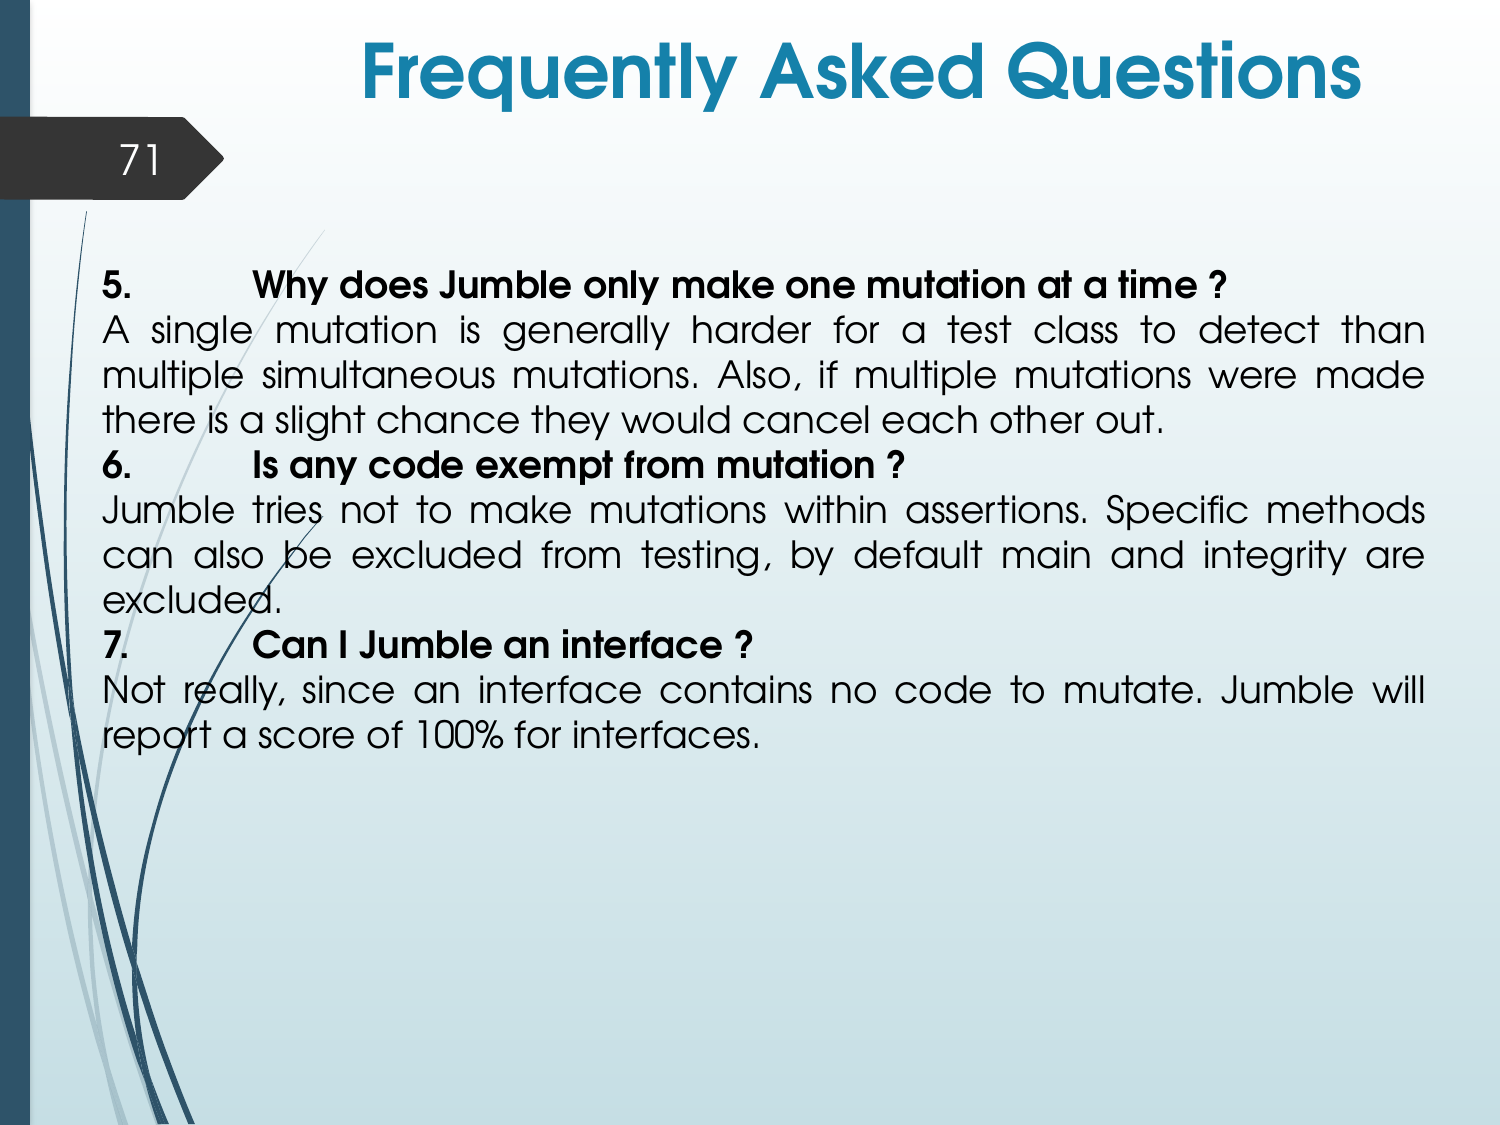

# Frequently Asked Questions
71
5.	Why does Jumble only make one mutation at a time ?
A single mutation is generally harder for a test class to detect than multiple simultaneous mutations. Also, if multiple mutations were made there is a slight chance they would cancel each other out.
6.	Is any code exempt from mutation ?
Jumble tries not to make mutations within assertions. Specific methods can also be excluded from testing, by default main and integrity are excluded.
7.	Can I Jumble an interface ?
Not really, since an interface contains no code to mutate. Jumble will report a score of 100% for interfaces.